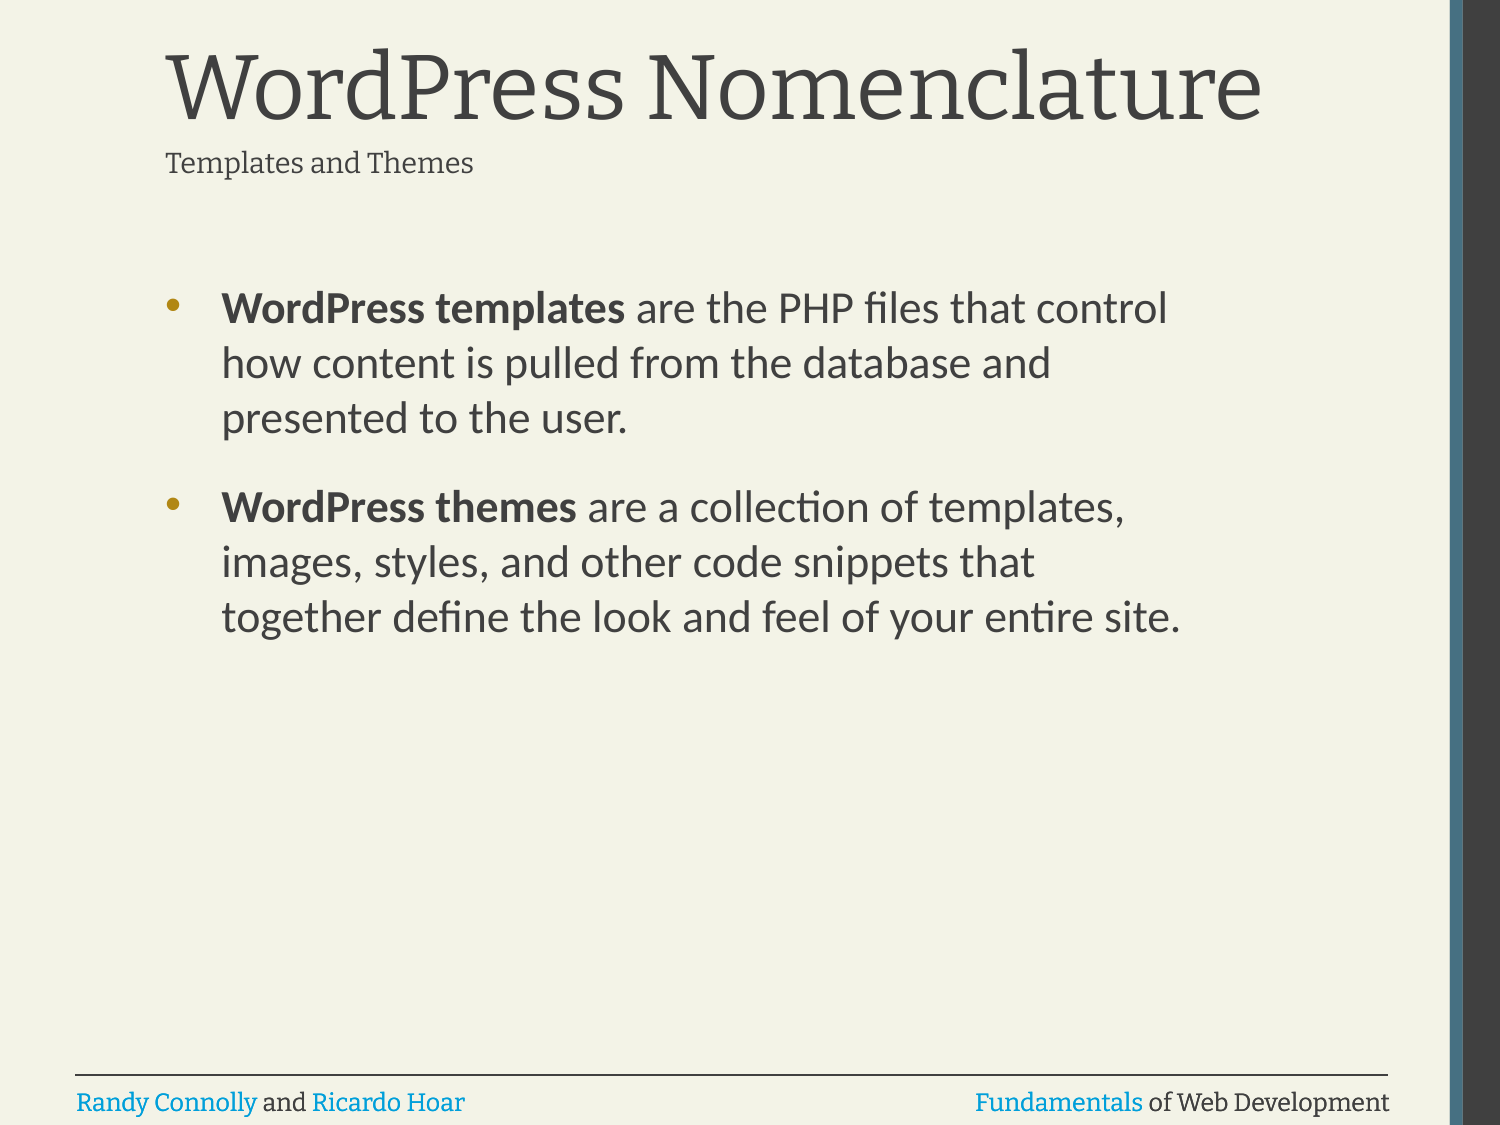

# WordPress Nomenclature
Templates and Themes
WordPress templates are the PHP files that control how content is pulled from the database and presented to the user.
WordPress themes are a collection of templates, images, styles, and other code snippets that together define the look and feel of your entire site.